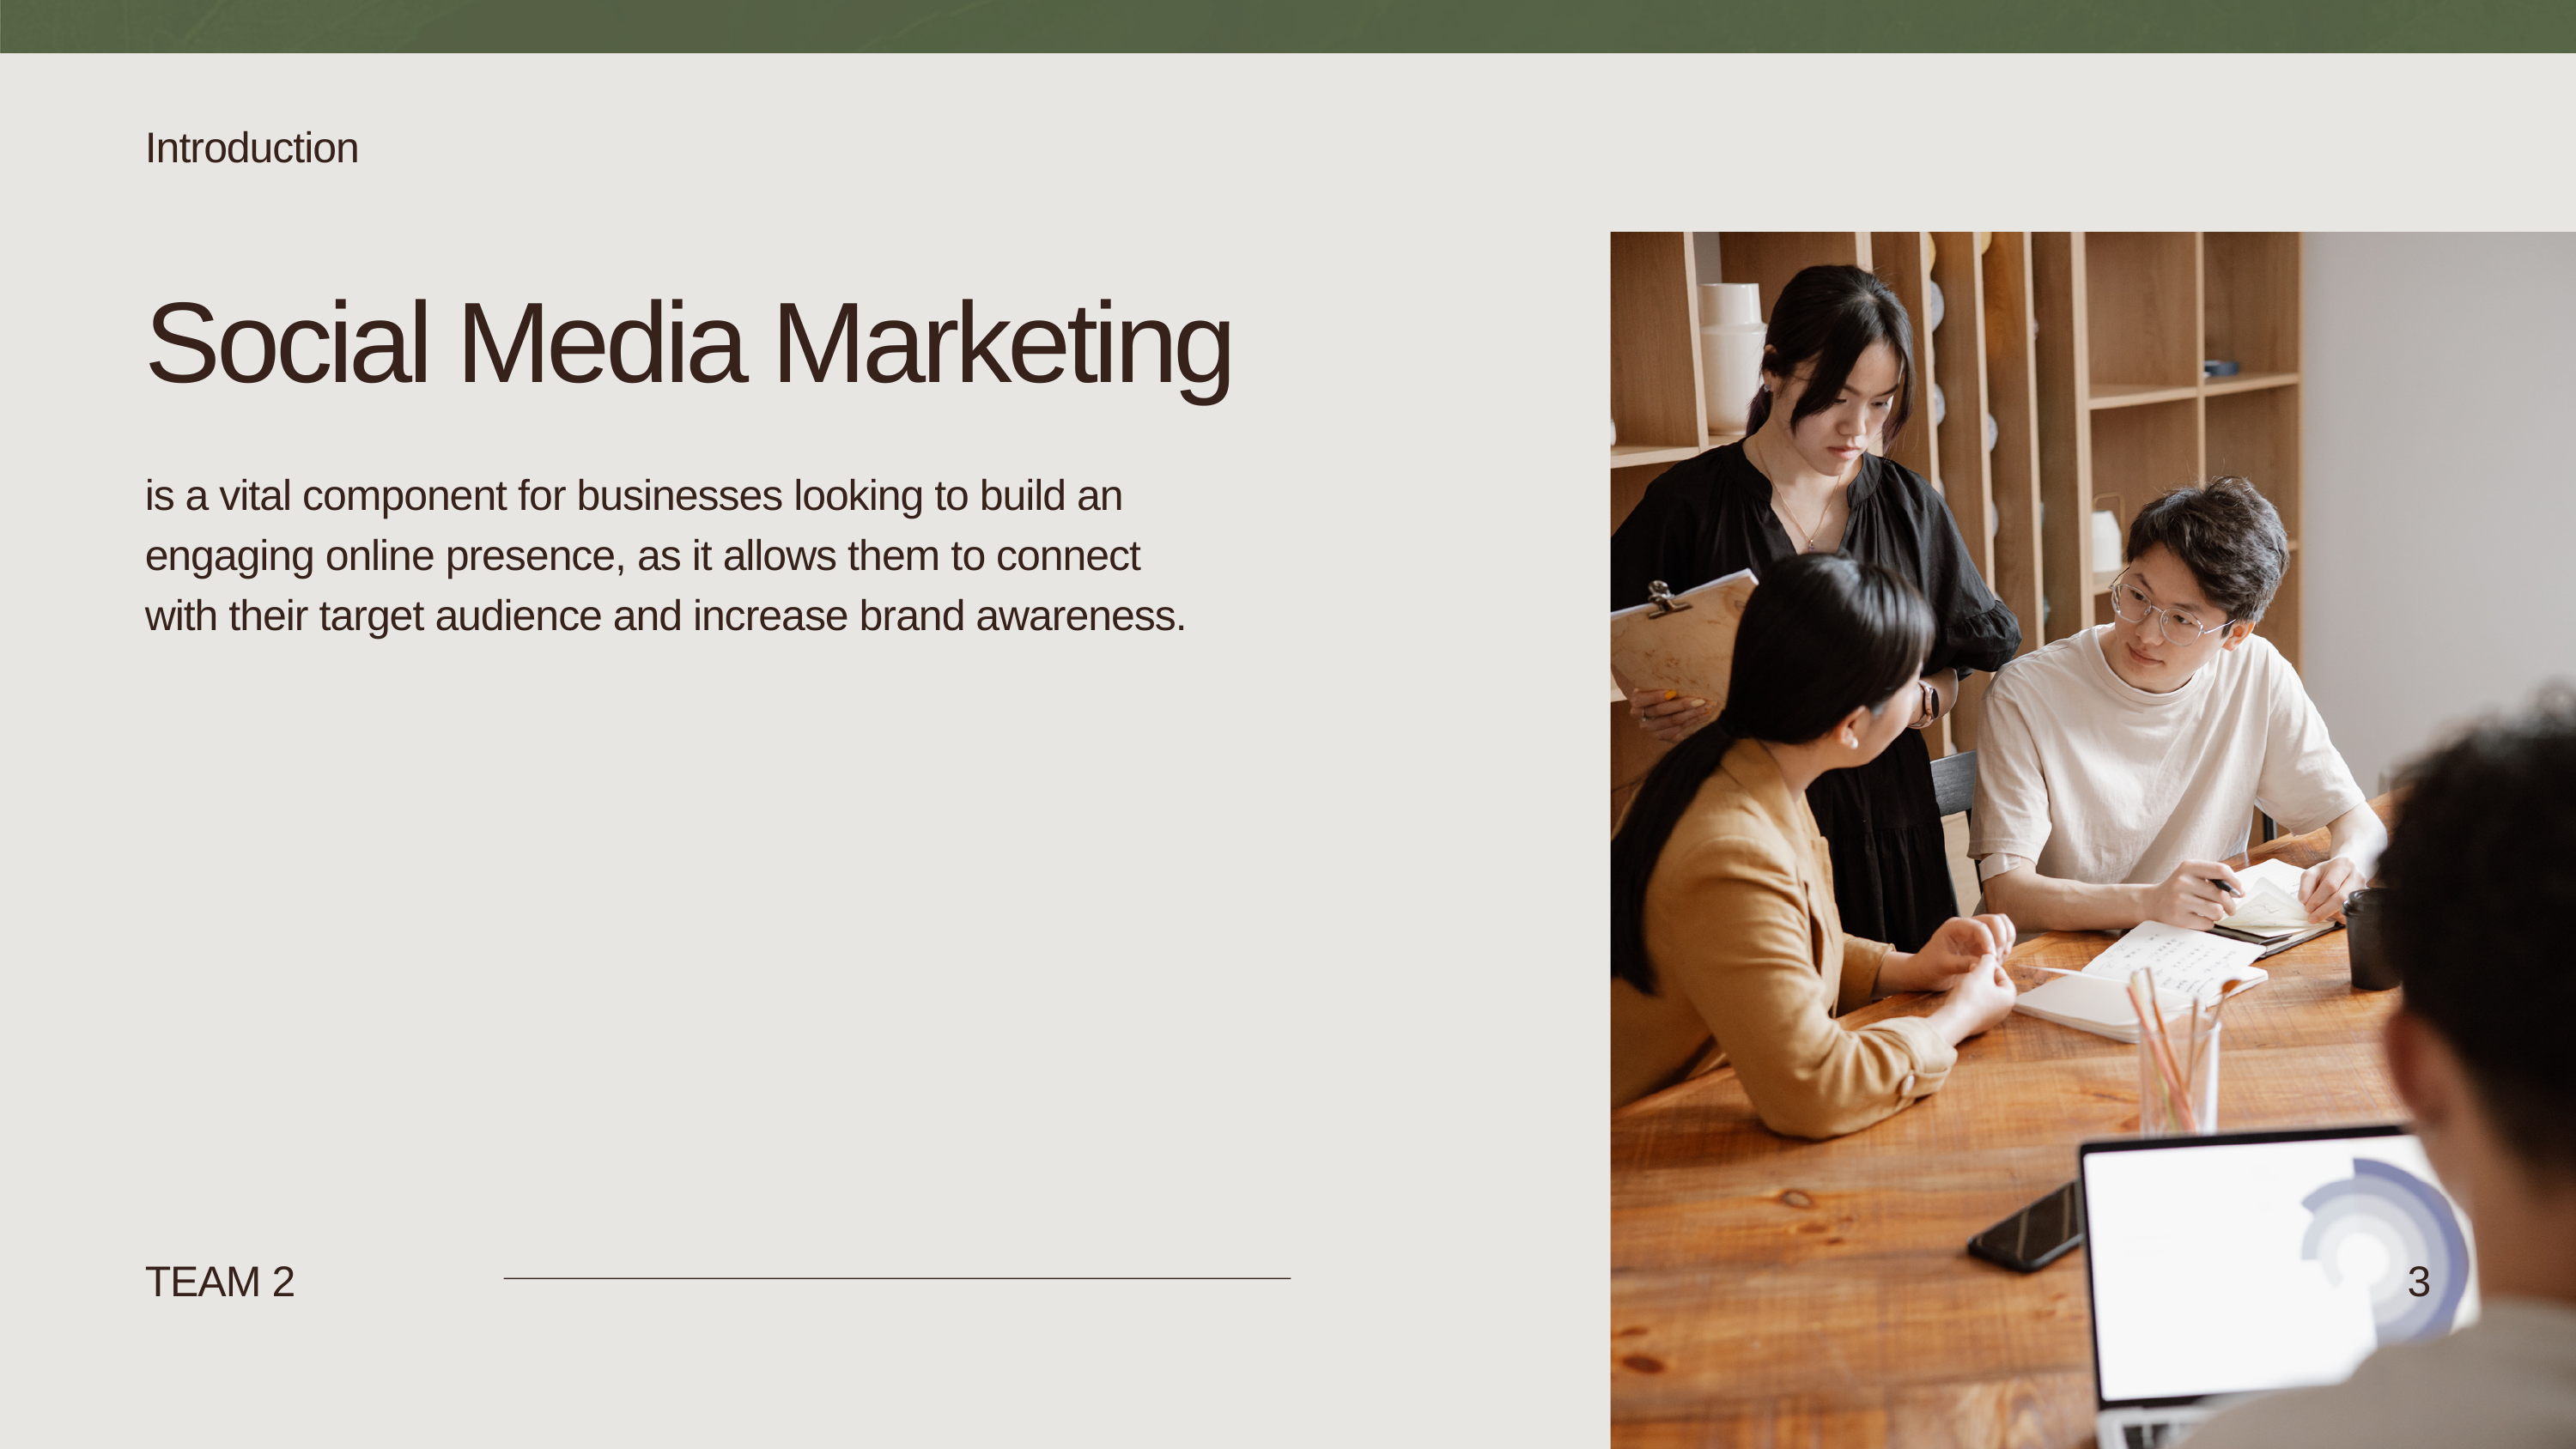

Introduction

Social Media Marketing
is a vital component for businesses looking to build an engaging online presence, as it allows them to connect with their target audience and increase brand awareness.
TEAM 2
3